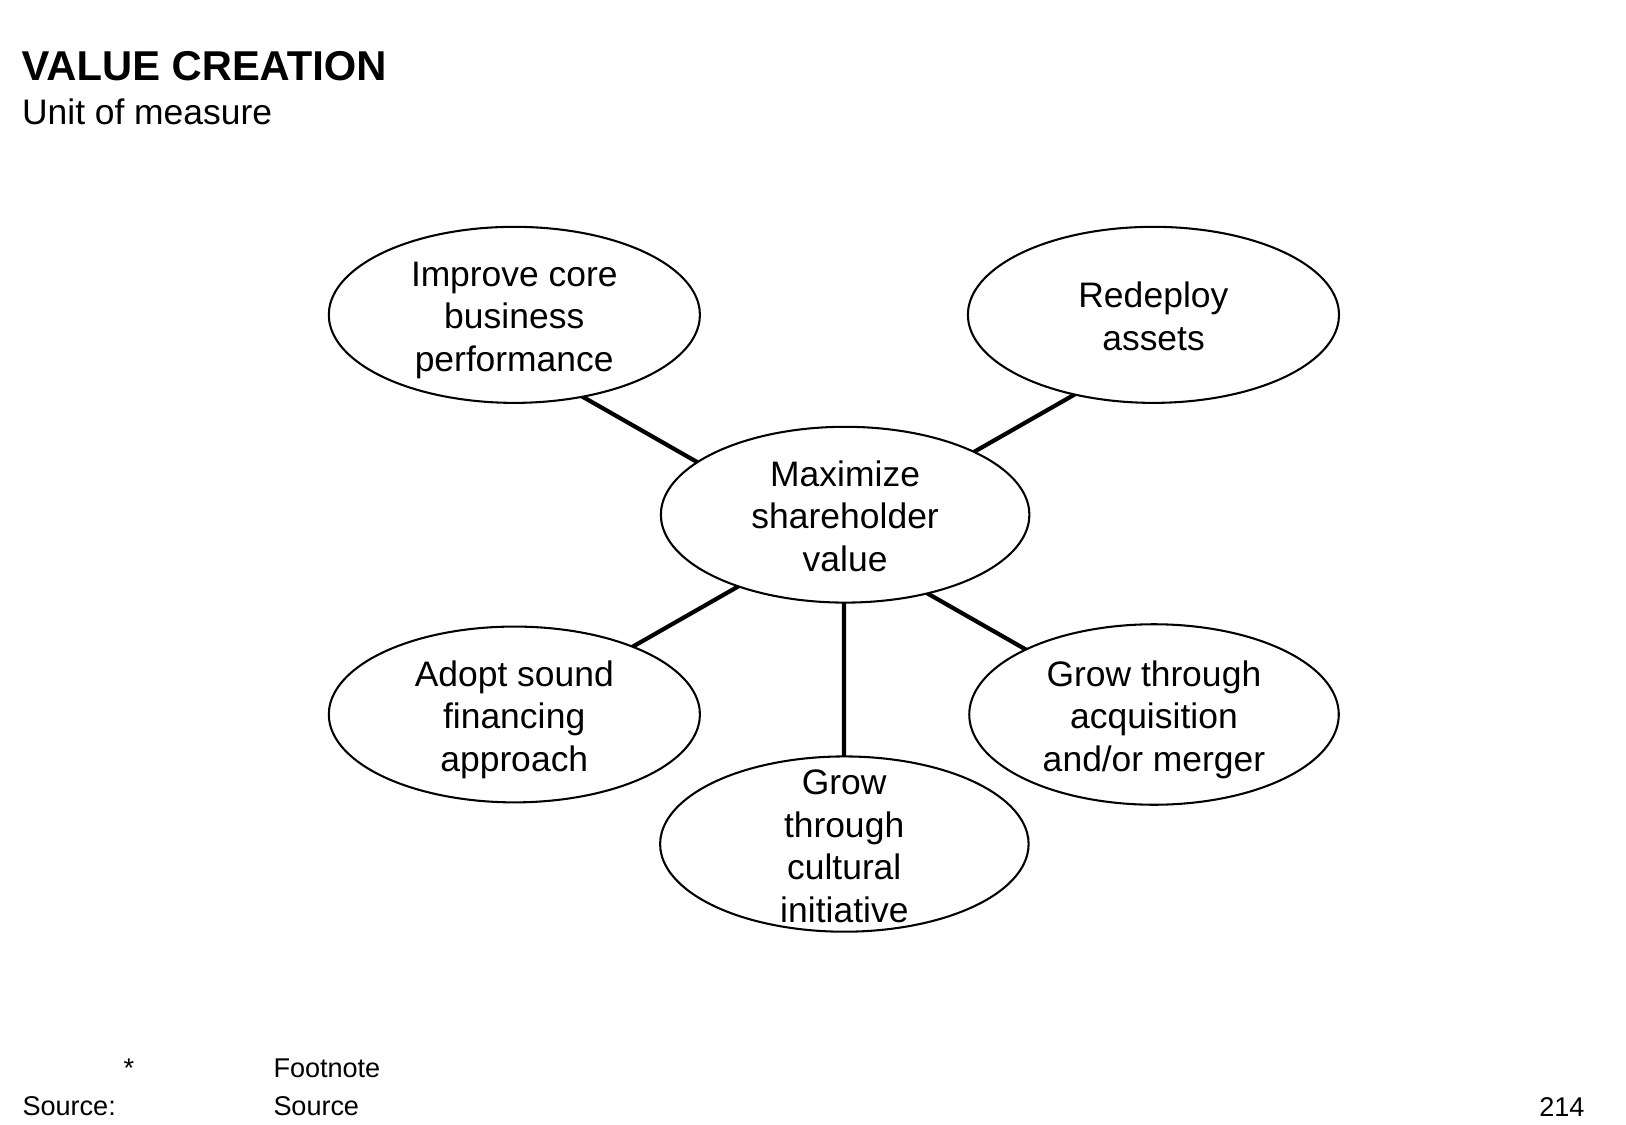

# VALUE CREATION
Unit of measure
Improve core
business
performance
Redeploy
assets

Maximize
shareholder
value

Grow through
acquisition
and/or merger
Adopt sound
financing
approach
Grow
through
cultural
initiative
	*	Footnote
Source:		Source
214